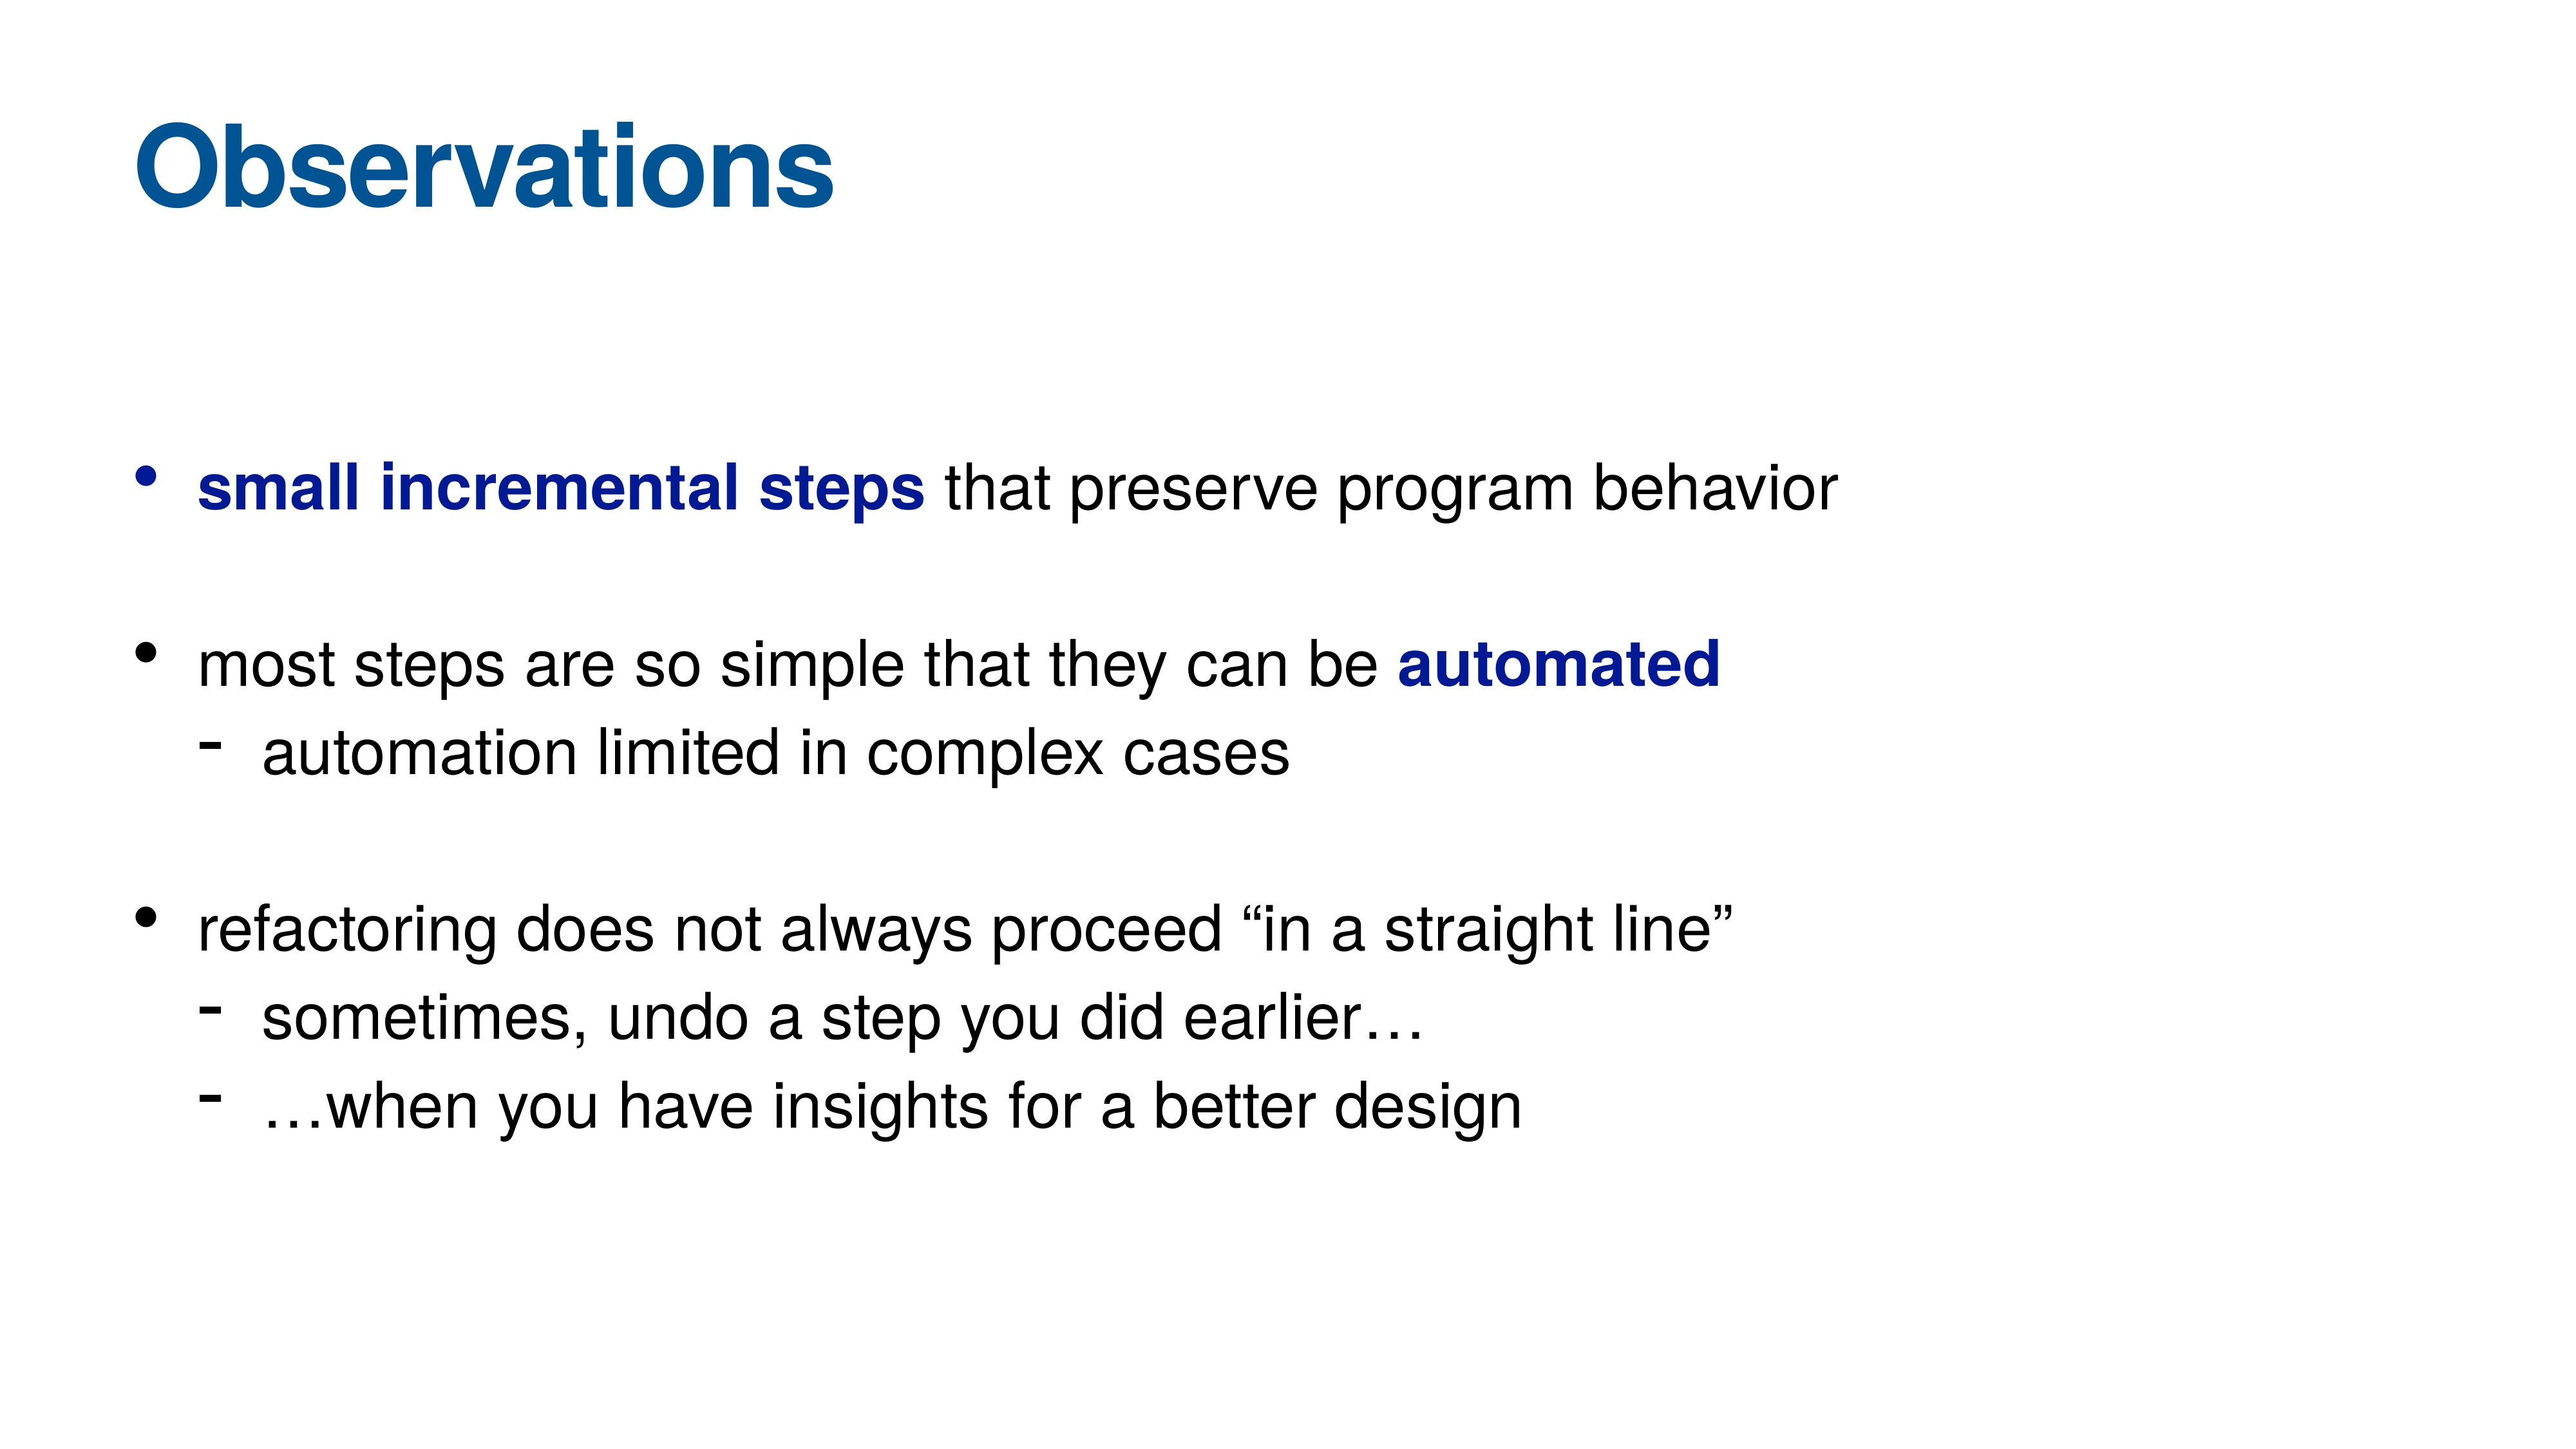

# Observations

small incremental steps that preserve program behavior

most steps are so simple that they can be automated
automation limited in complex cases

refactoring does not always proceed “in a straight line”
sometimes, undo a step you did earlier…
…when you have insights for a better design